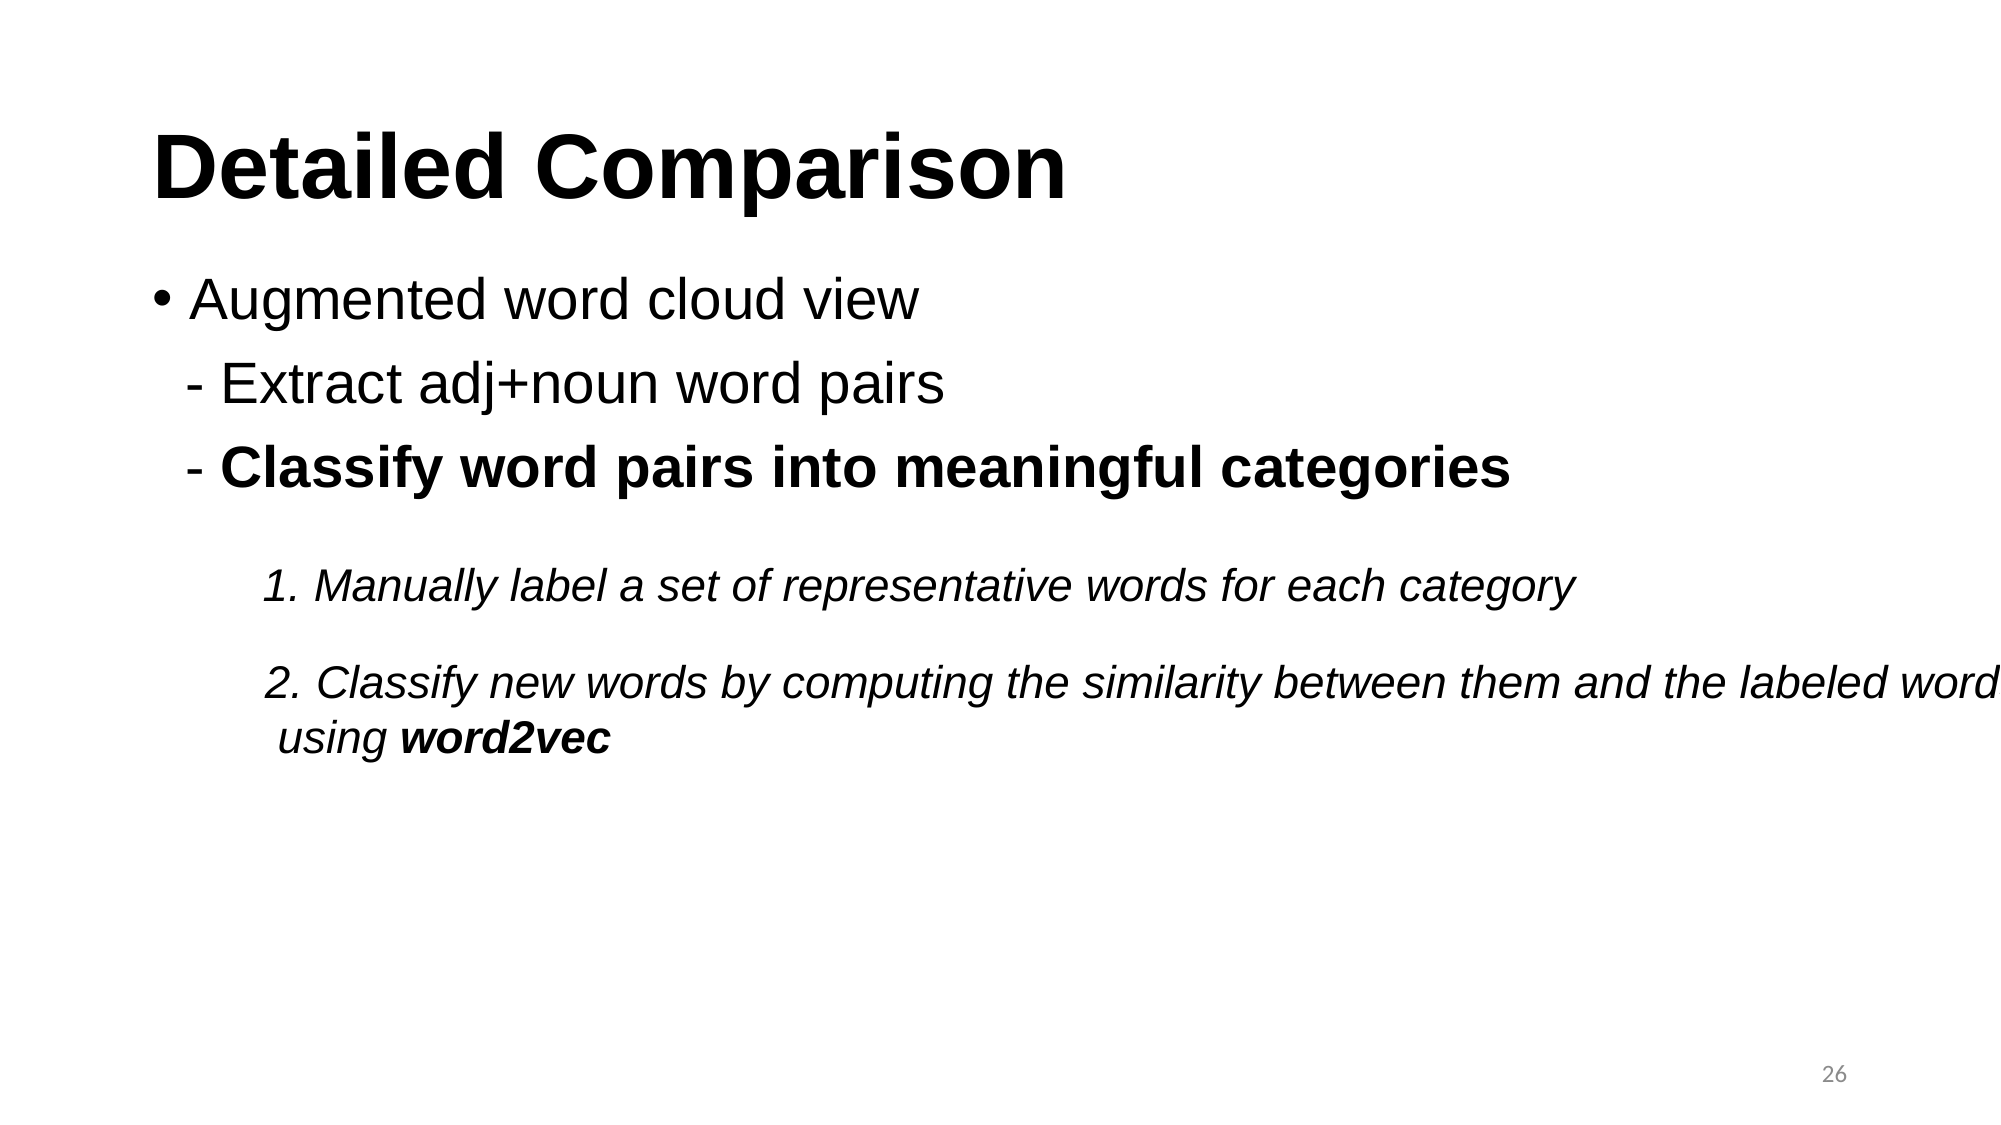

# Detailed Comparison
Augmented word cloud view
  - Extract adj+noun word pairs
  - Classify word pairs into meaningful categories

1. Manually label a set of representative words for each category
2. Classify new words by computing the similarity between them and the labeled words
 using word2vec
26